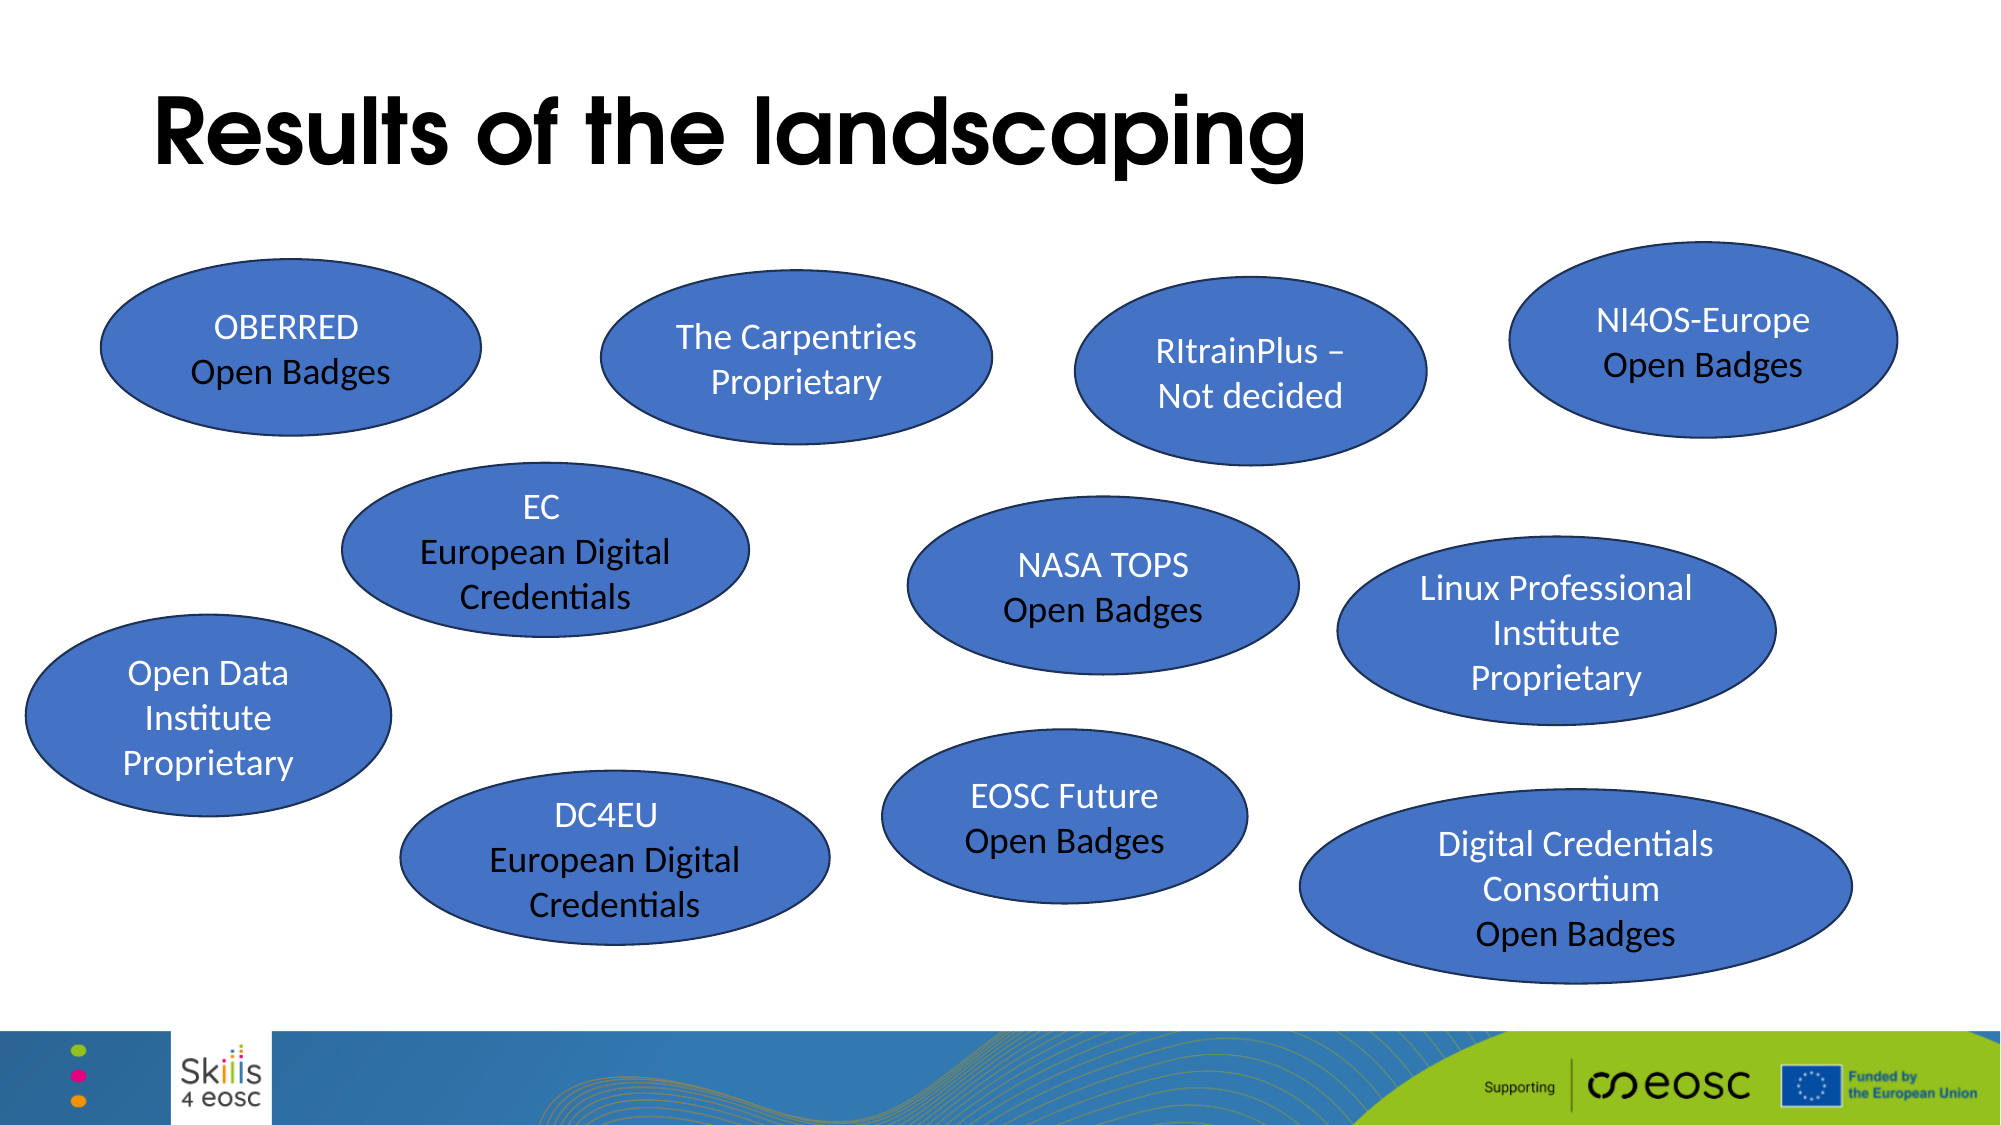

Results of the landscaping
NI4OS-Europe Open Badges
OBERRED
Open Badges
The Carpentries Proprietary
RItrainPlus – Not decided
EC
European Digital Credentials
NASA TOPS Open Badges
Linux Professional Institute Proprietary
Open Data Institute Proprietary
EOSC Future Open Badges
DC4EU
European Digital Credentials
Digital Credentials Consortium
Open Badges